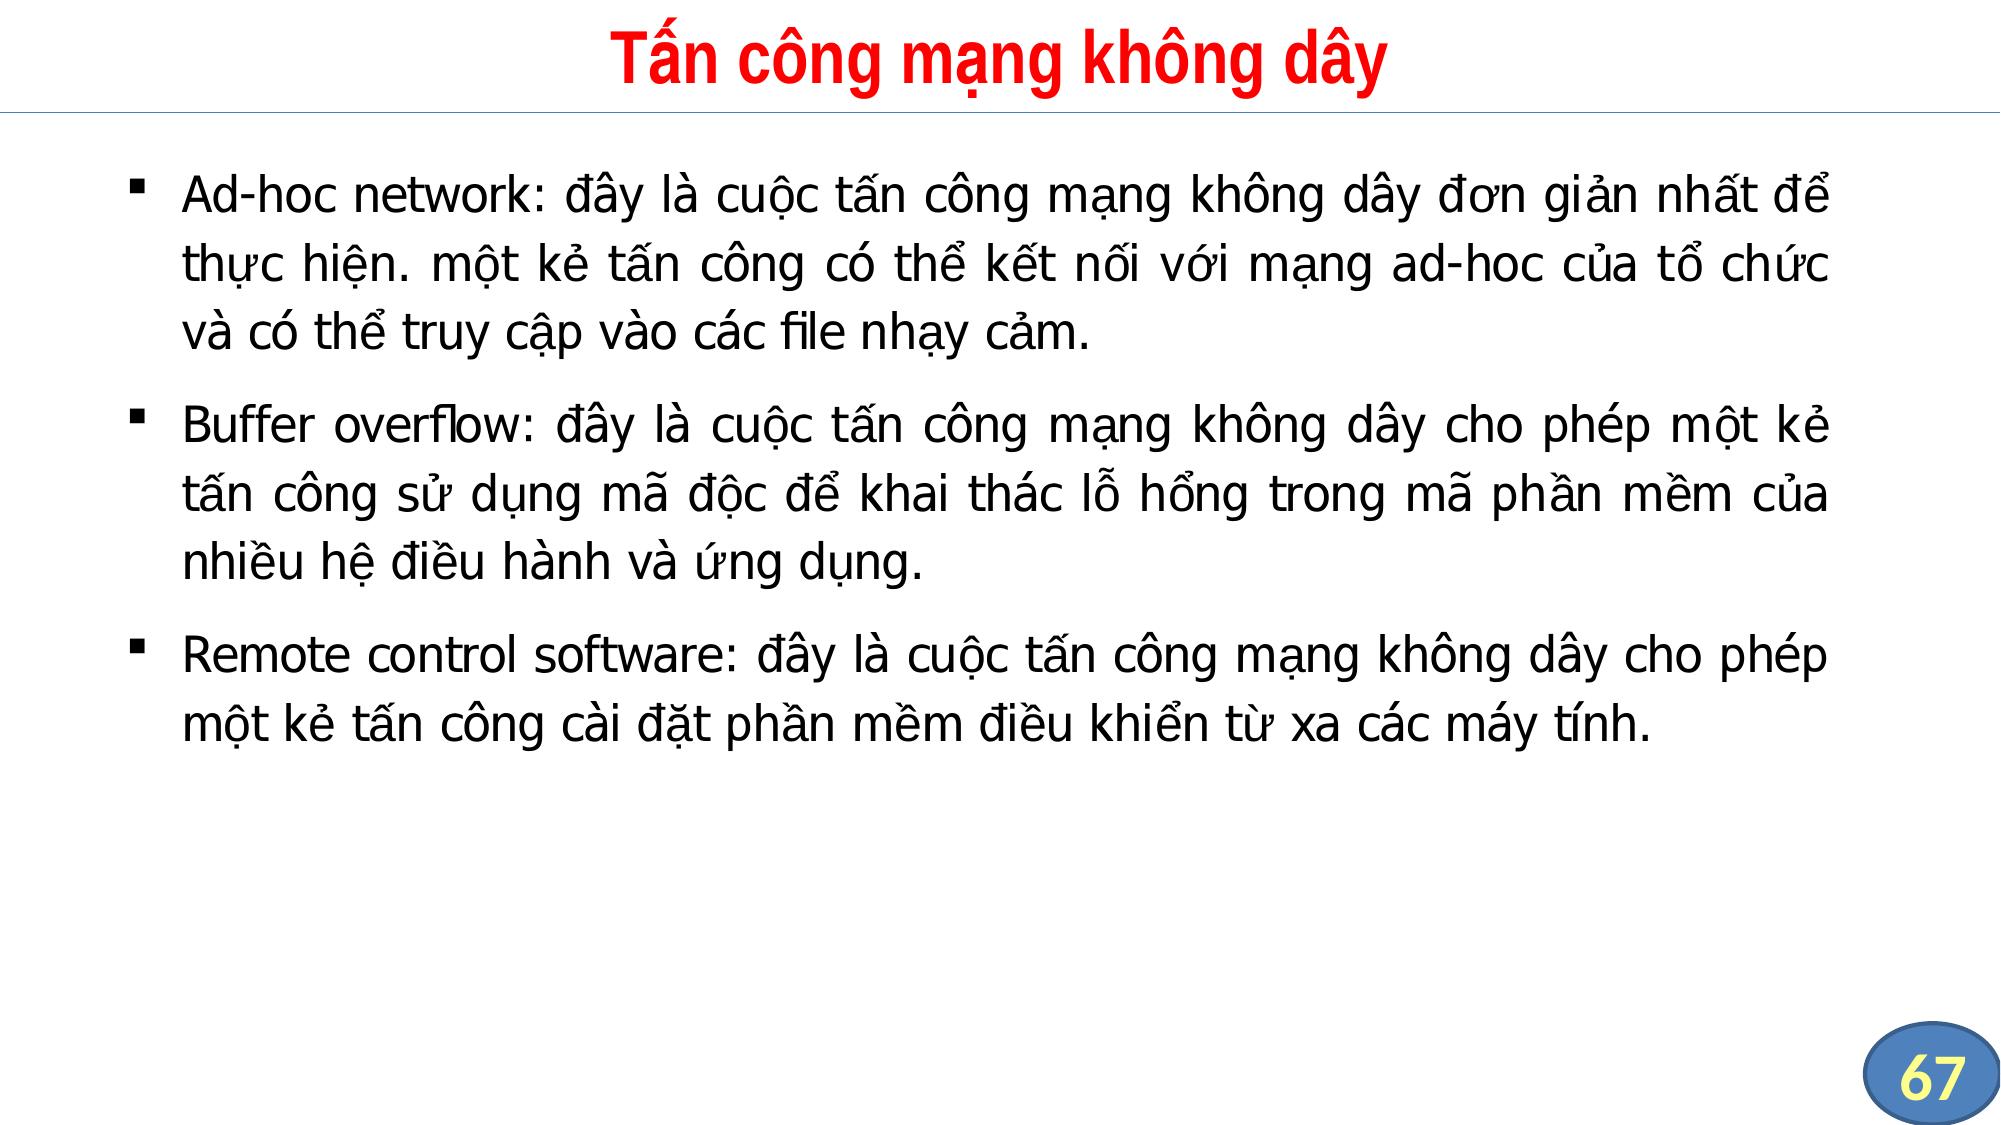

# Tấn công mạng không dây
Ad-hoc network: đây là cuộc tấn công mạng không dây đơn giản nhất để thực hiện. một kẻ tấn công có thể kết nối với mạng ad-hoc của tổ chức và có thể truy cập vào các file nhạy cảm.
Buffer overflow: đây là cuộc tấn công mạng không dây cho phép một kẻ tấn công sử dụng mã độc để khai thác lỗ hổng trong mã phần mềm của nhiều hệ điều hành và ứng dụng.
Remote control software: đây là cuộc tấn công mạng không dây cho phép một kẻ tấn công cài đặt phần mềm điều khiển từ xa các máy tính.
67